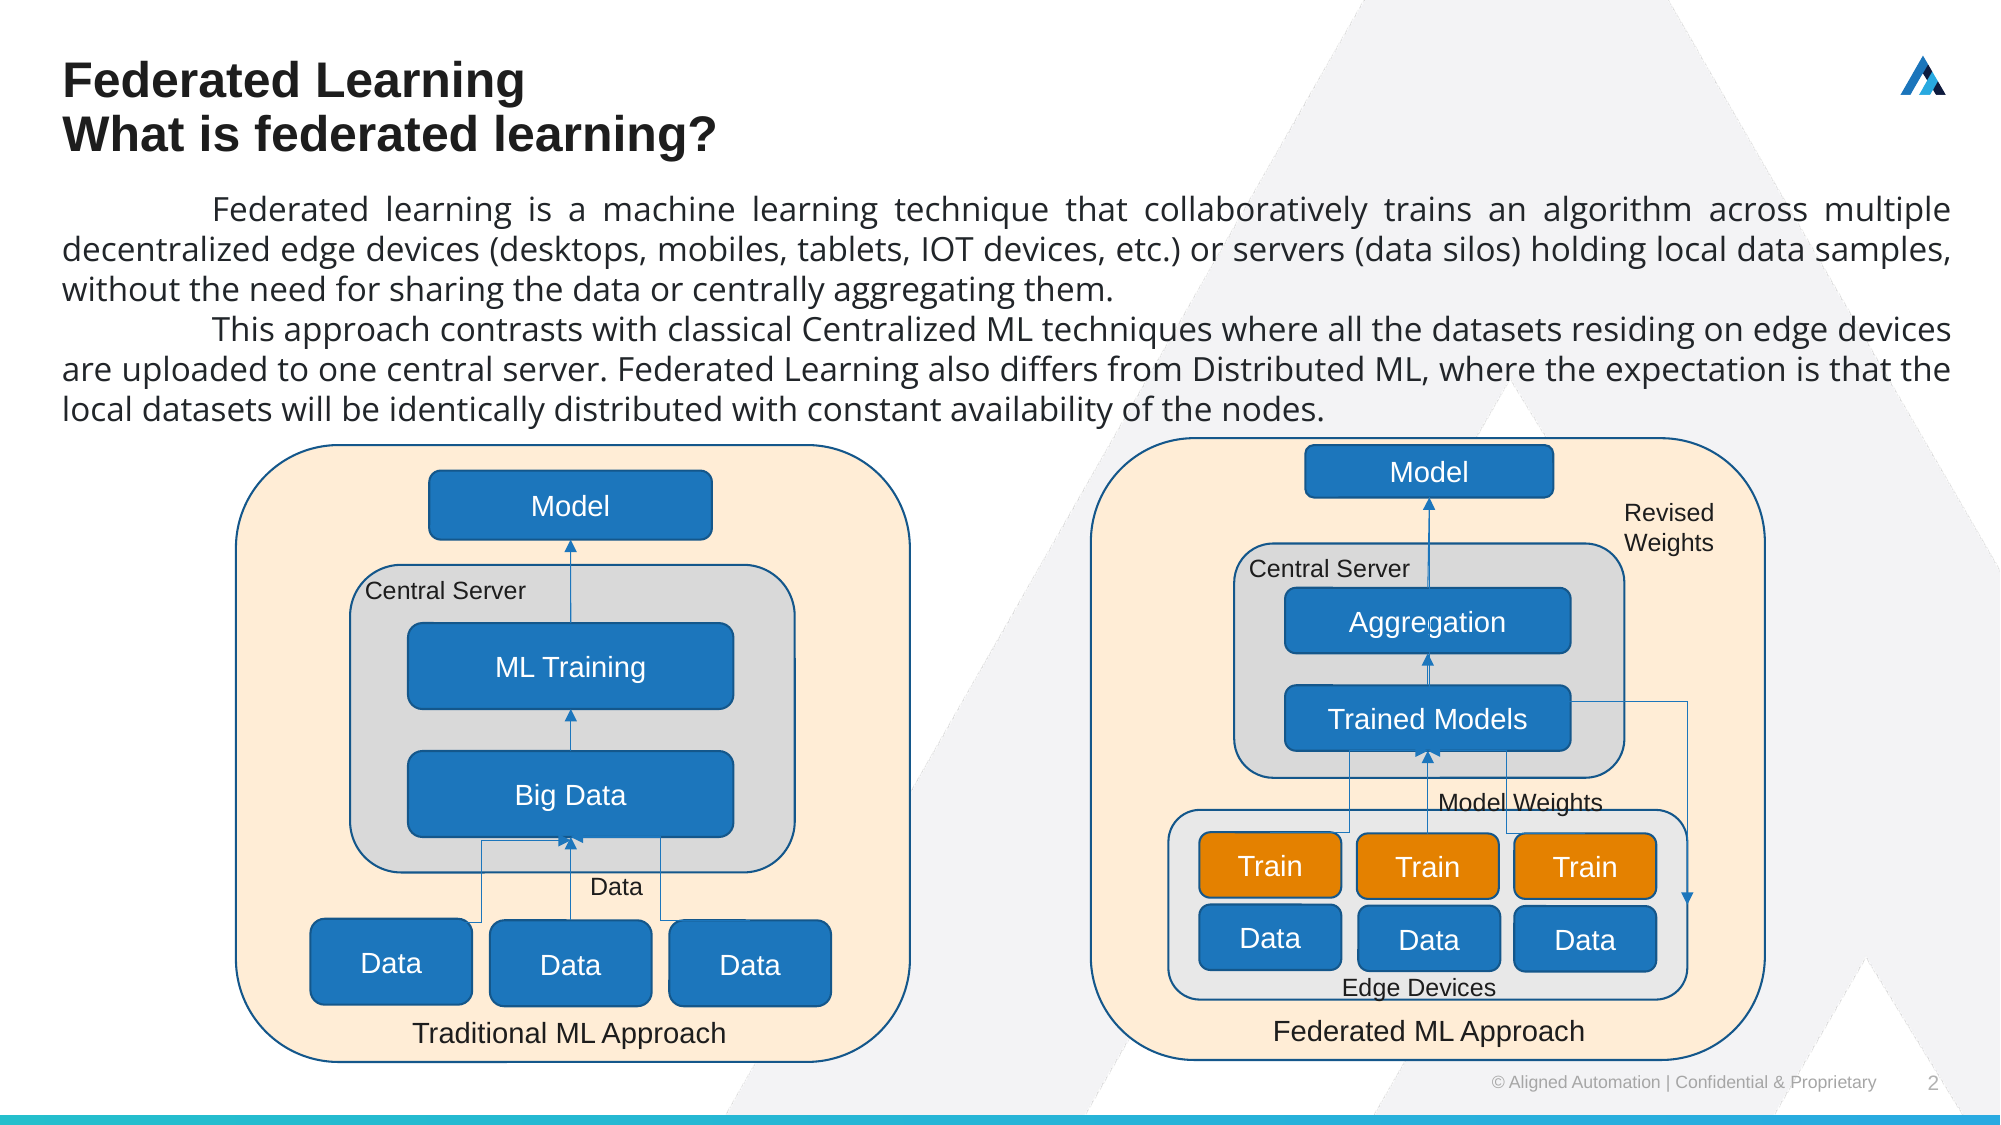

# Federated Learning What is federated learning?
	Federated learning is a machine learning technique that collaboratively trains an algorithm across multiple decentralized edge devices (desktops, mobiles, tablets, IOT devices, etc.) or servers (data silos) holding local data samples, without the need for sharing the data or centrally aggregating them.
	This approach contrasts with classical Centralized ML techniques where all the datasets residing on edge devices are uploaded to one central server. Federated Learning also differs from Distributed ML, where the expectation is that the local datasets will be identically distributed with constant availability of the nodes.

Model

Central Server
Aggregation
Trained Models

Train
Train
Train
Data
Data
Data
Edge Devices
Federated ML Approach
Revised Weights
Model Weights

Model

Central Server
ML Training
Big Data
Data
Data
Data
Traditional ML Approach
Data
2